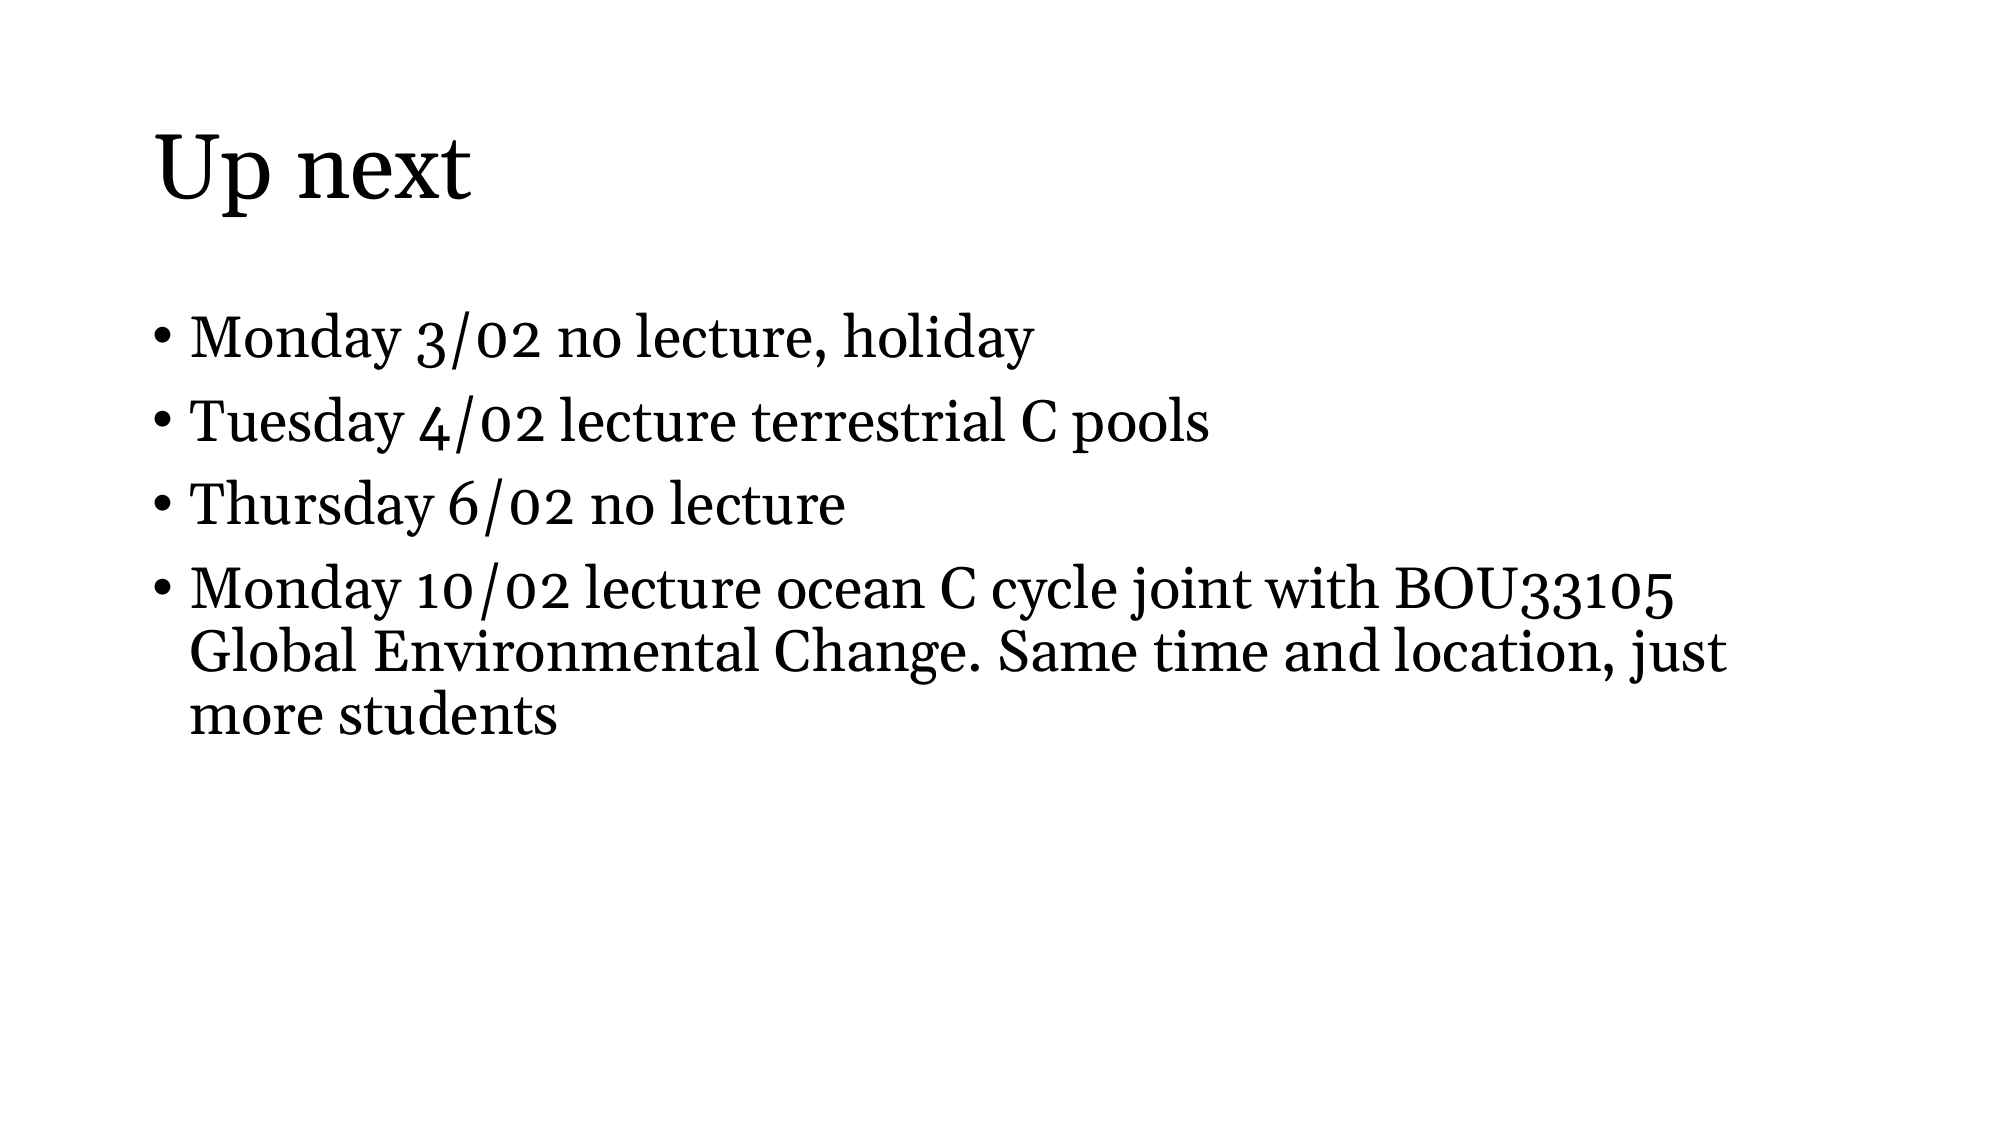

# Up next
Monday 3/02 no lecture, holiday
Tuesday 4/02 lecture terrestrial C pools
Thursday 6/02 no lecture
Monday 10/02 lecture ocean C cycle joint with BOU33105 Global Environmental Change. Same time and location, just more students